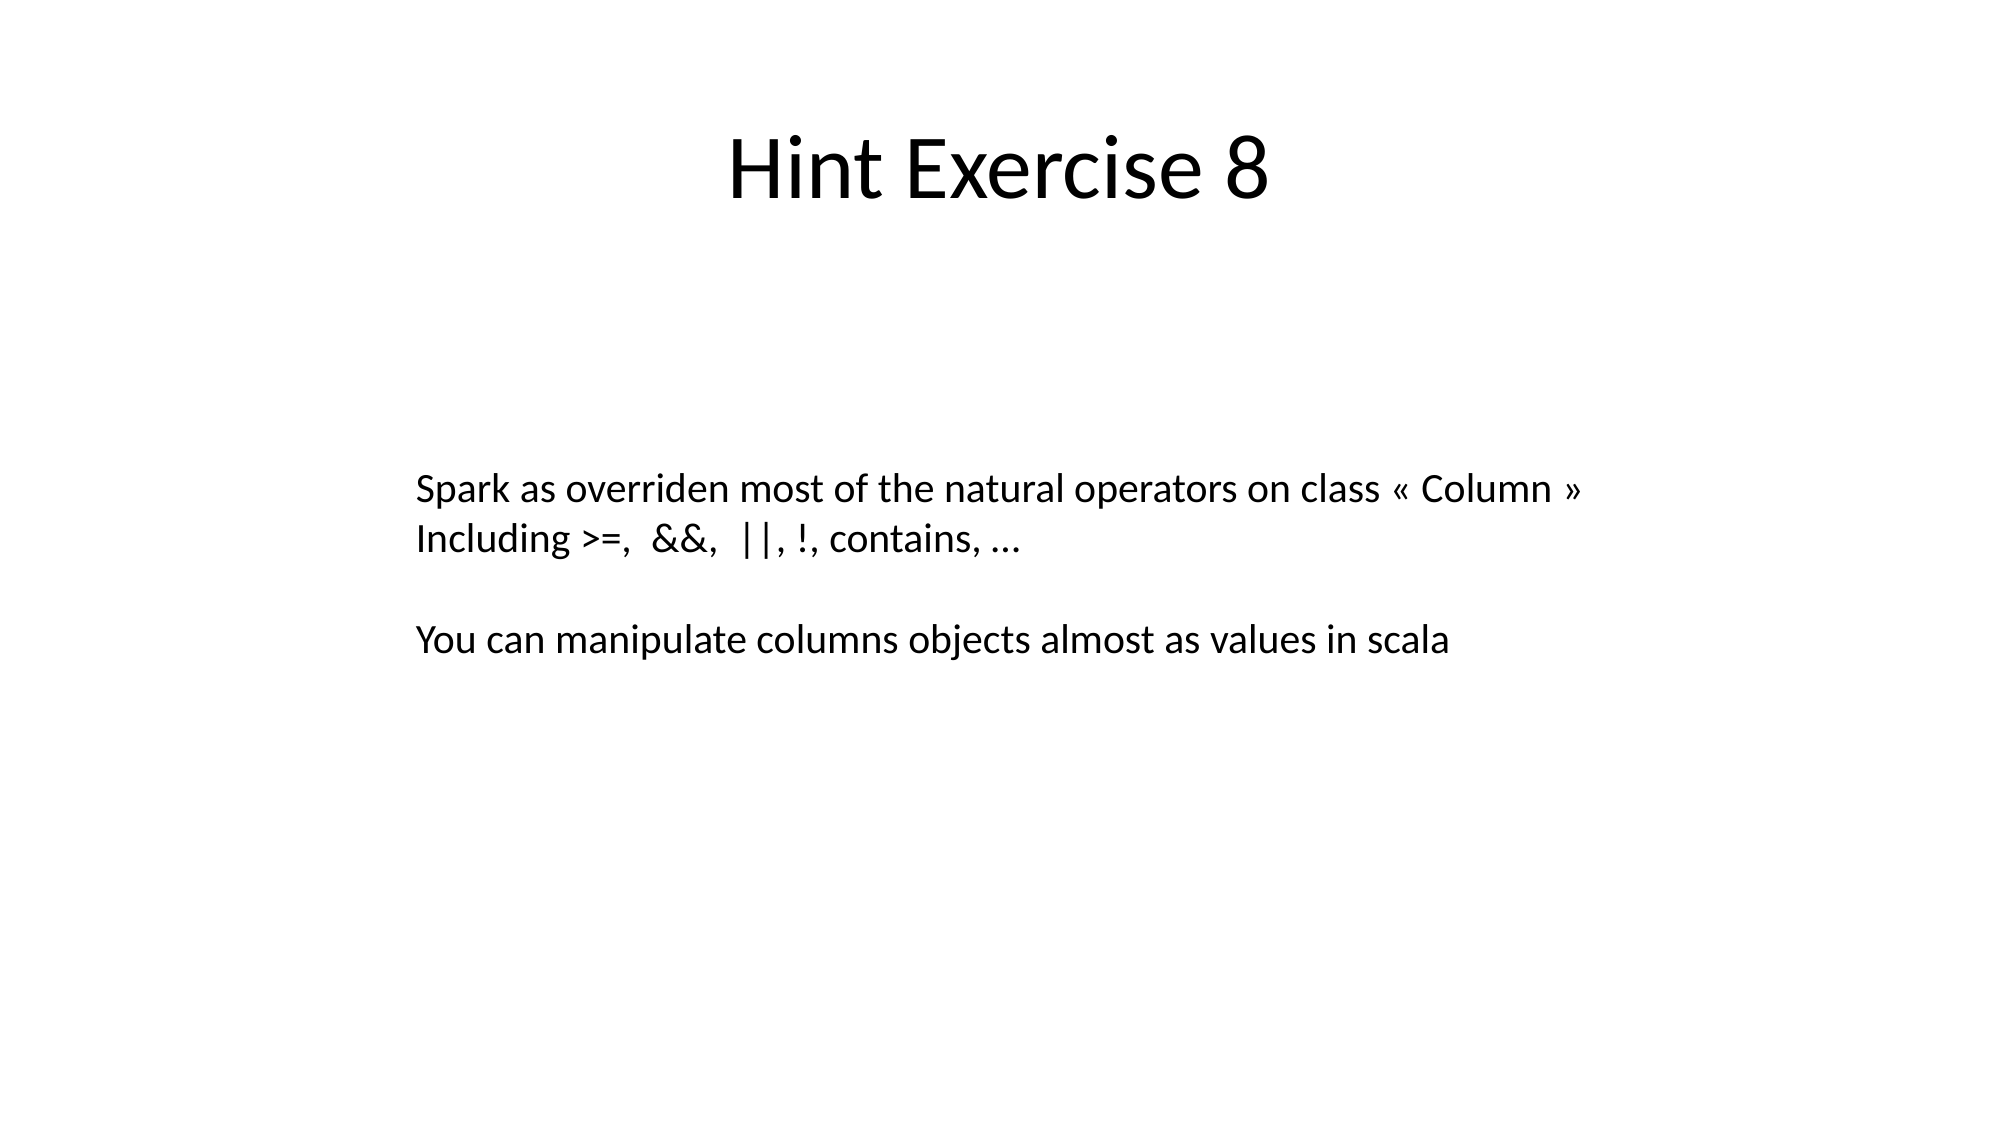

# Hint Exercise 8
Spark as overriden most of the natural operators on class « Column »
Including >=,  &&,  ||, !, contains, …

You can manipulate columns objects almost as values in scala